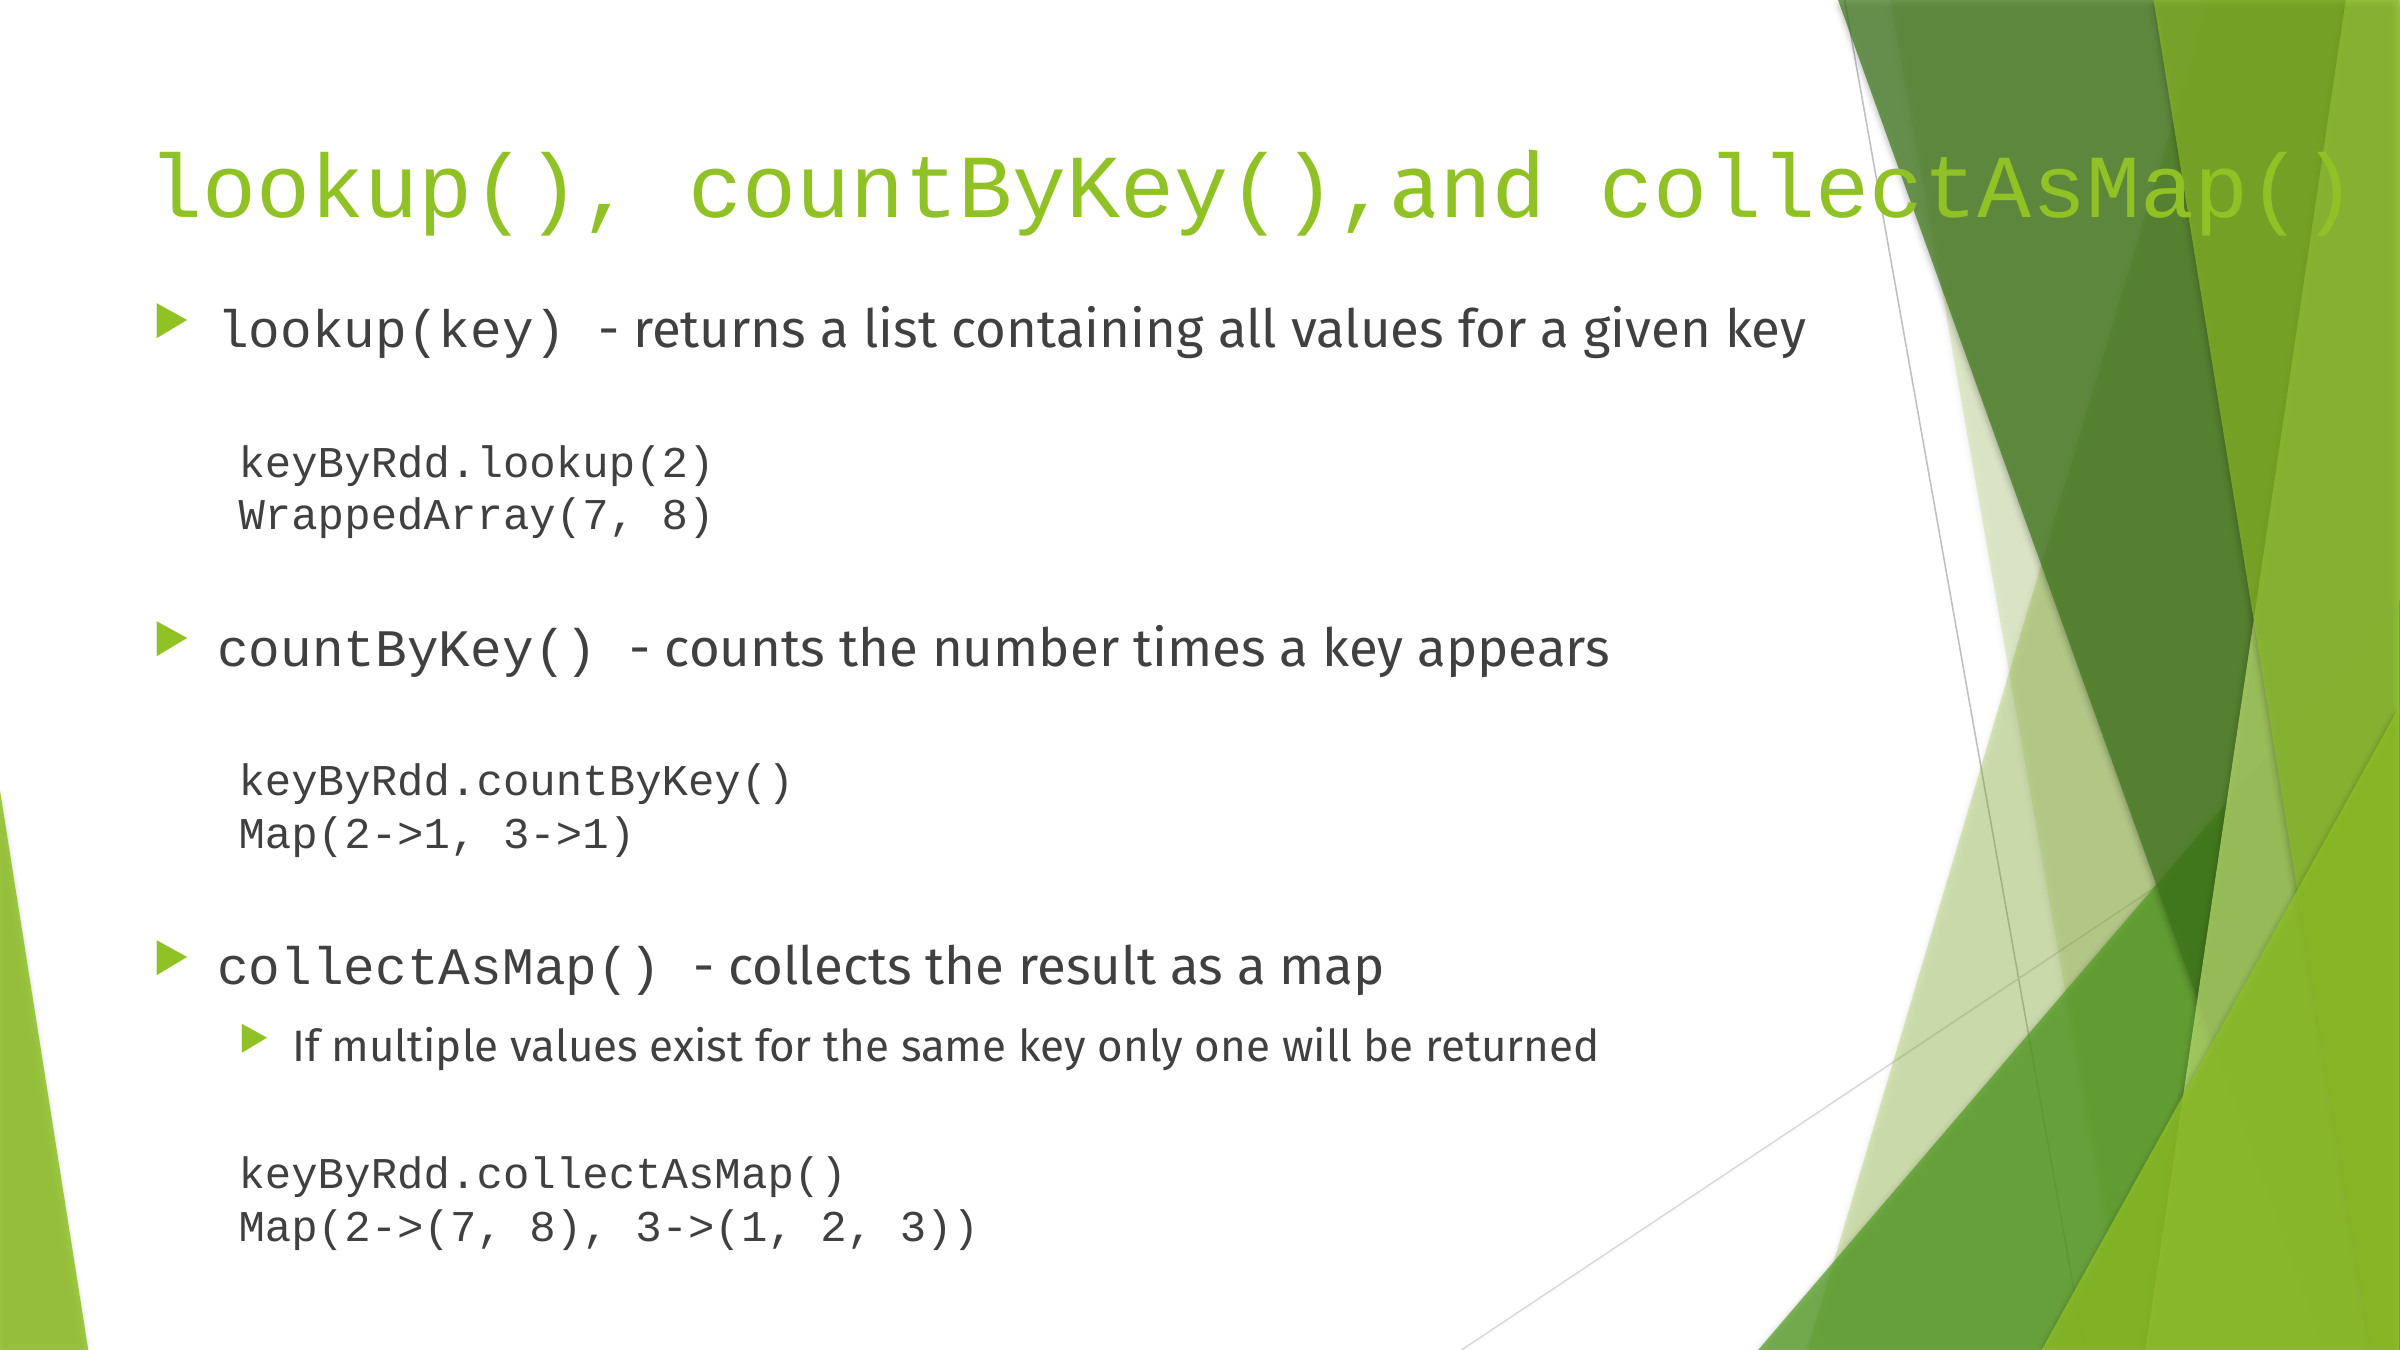

# lookup(), countByKey(),and collectAsMap()
lookup(key) - returns a list containing all values for a given key
		keyByRdd.lookup(2)
		WrappedArray(7, 8)
countByKey() - counts the number times a key appears
		keyByRdd.countByKey()
		Map(2->1, 3->1)
collectAsMap() - collects the result as a map
If multiple values exist for the same key only one will be returned
		keyByRdd.collectAsMap()
		Map(2->(7, 8), 3->(1, 2, 3))